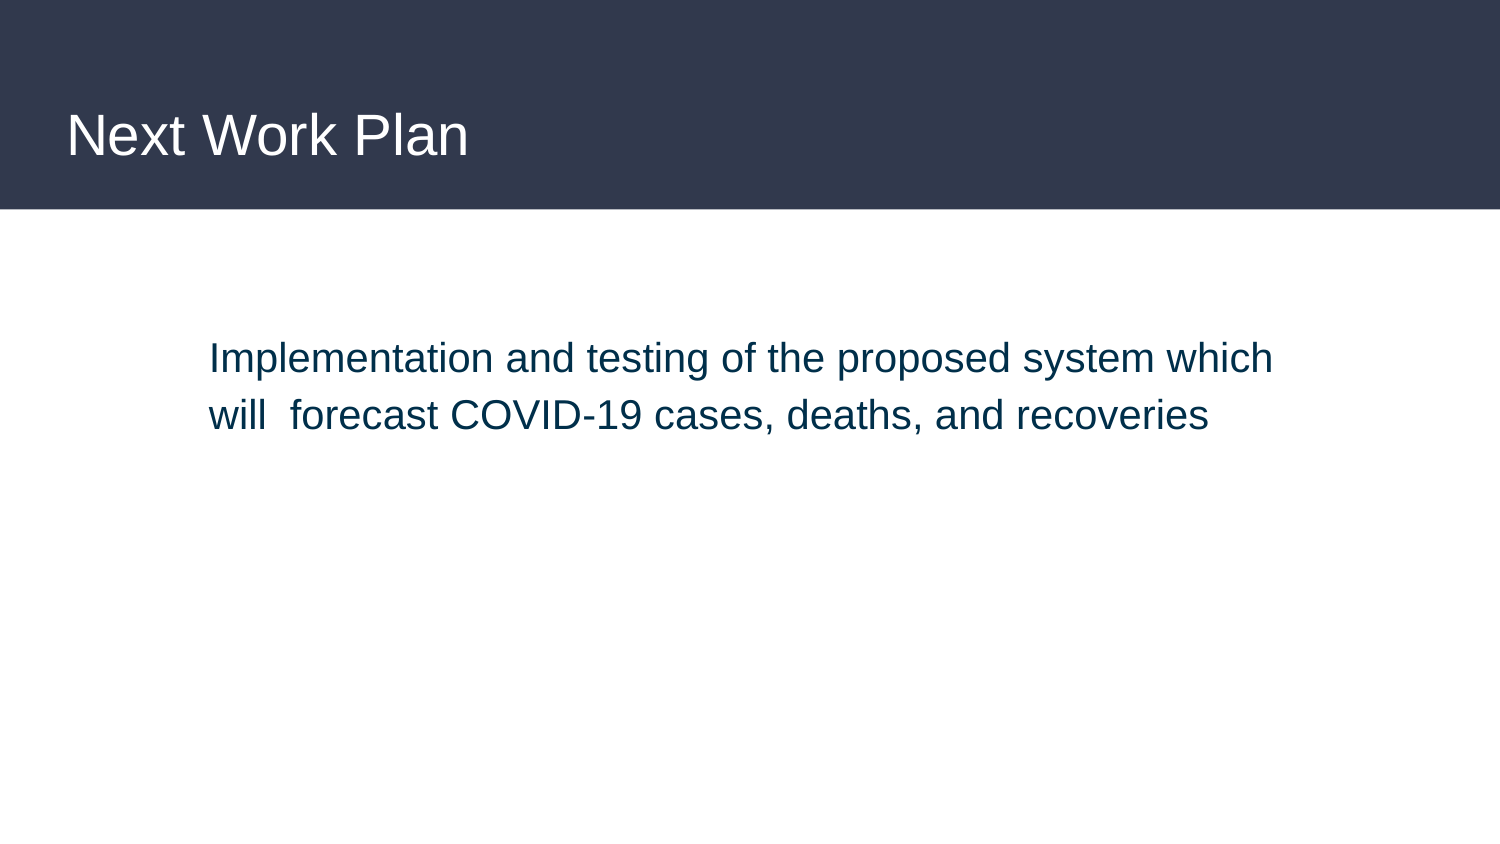

# Next Work Plan

Implementation and testing of the proposed system which will  forecast COVID-19 cases, deaths, and recoveries